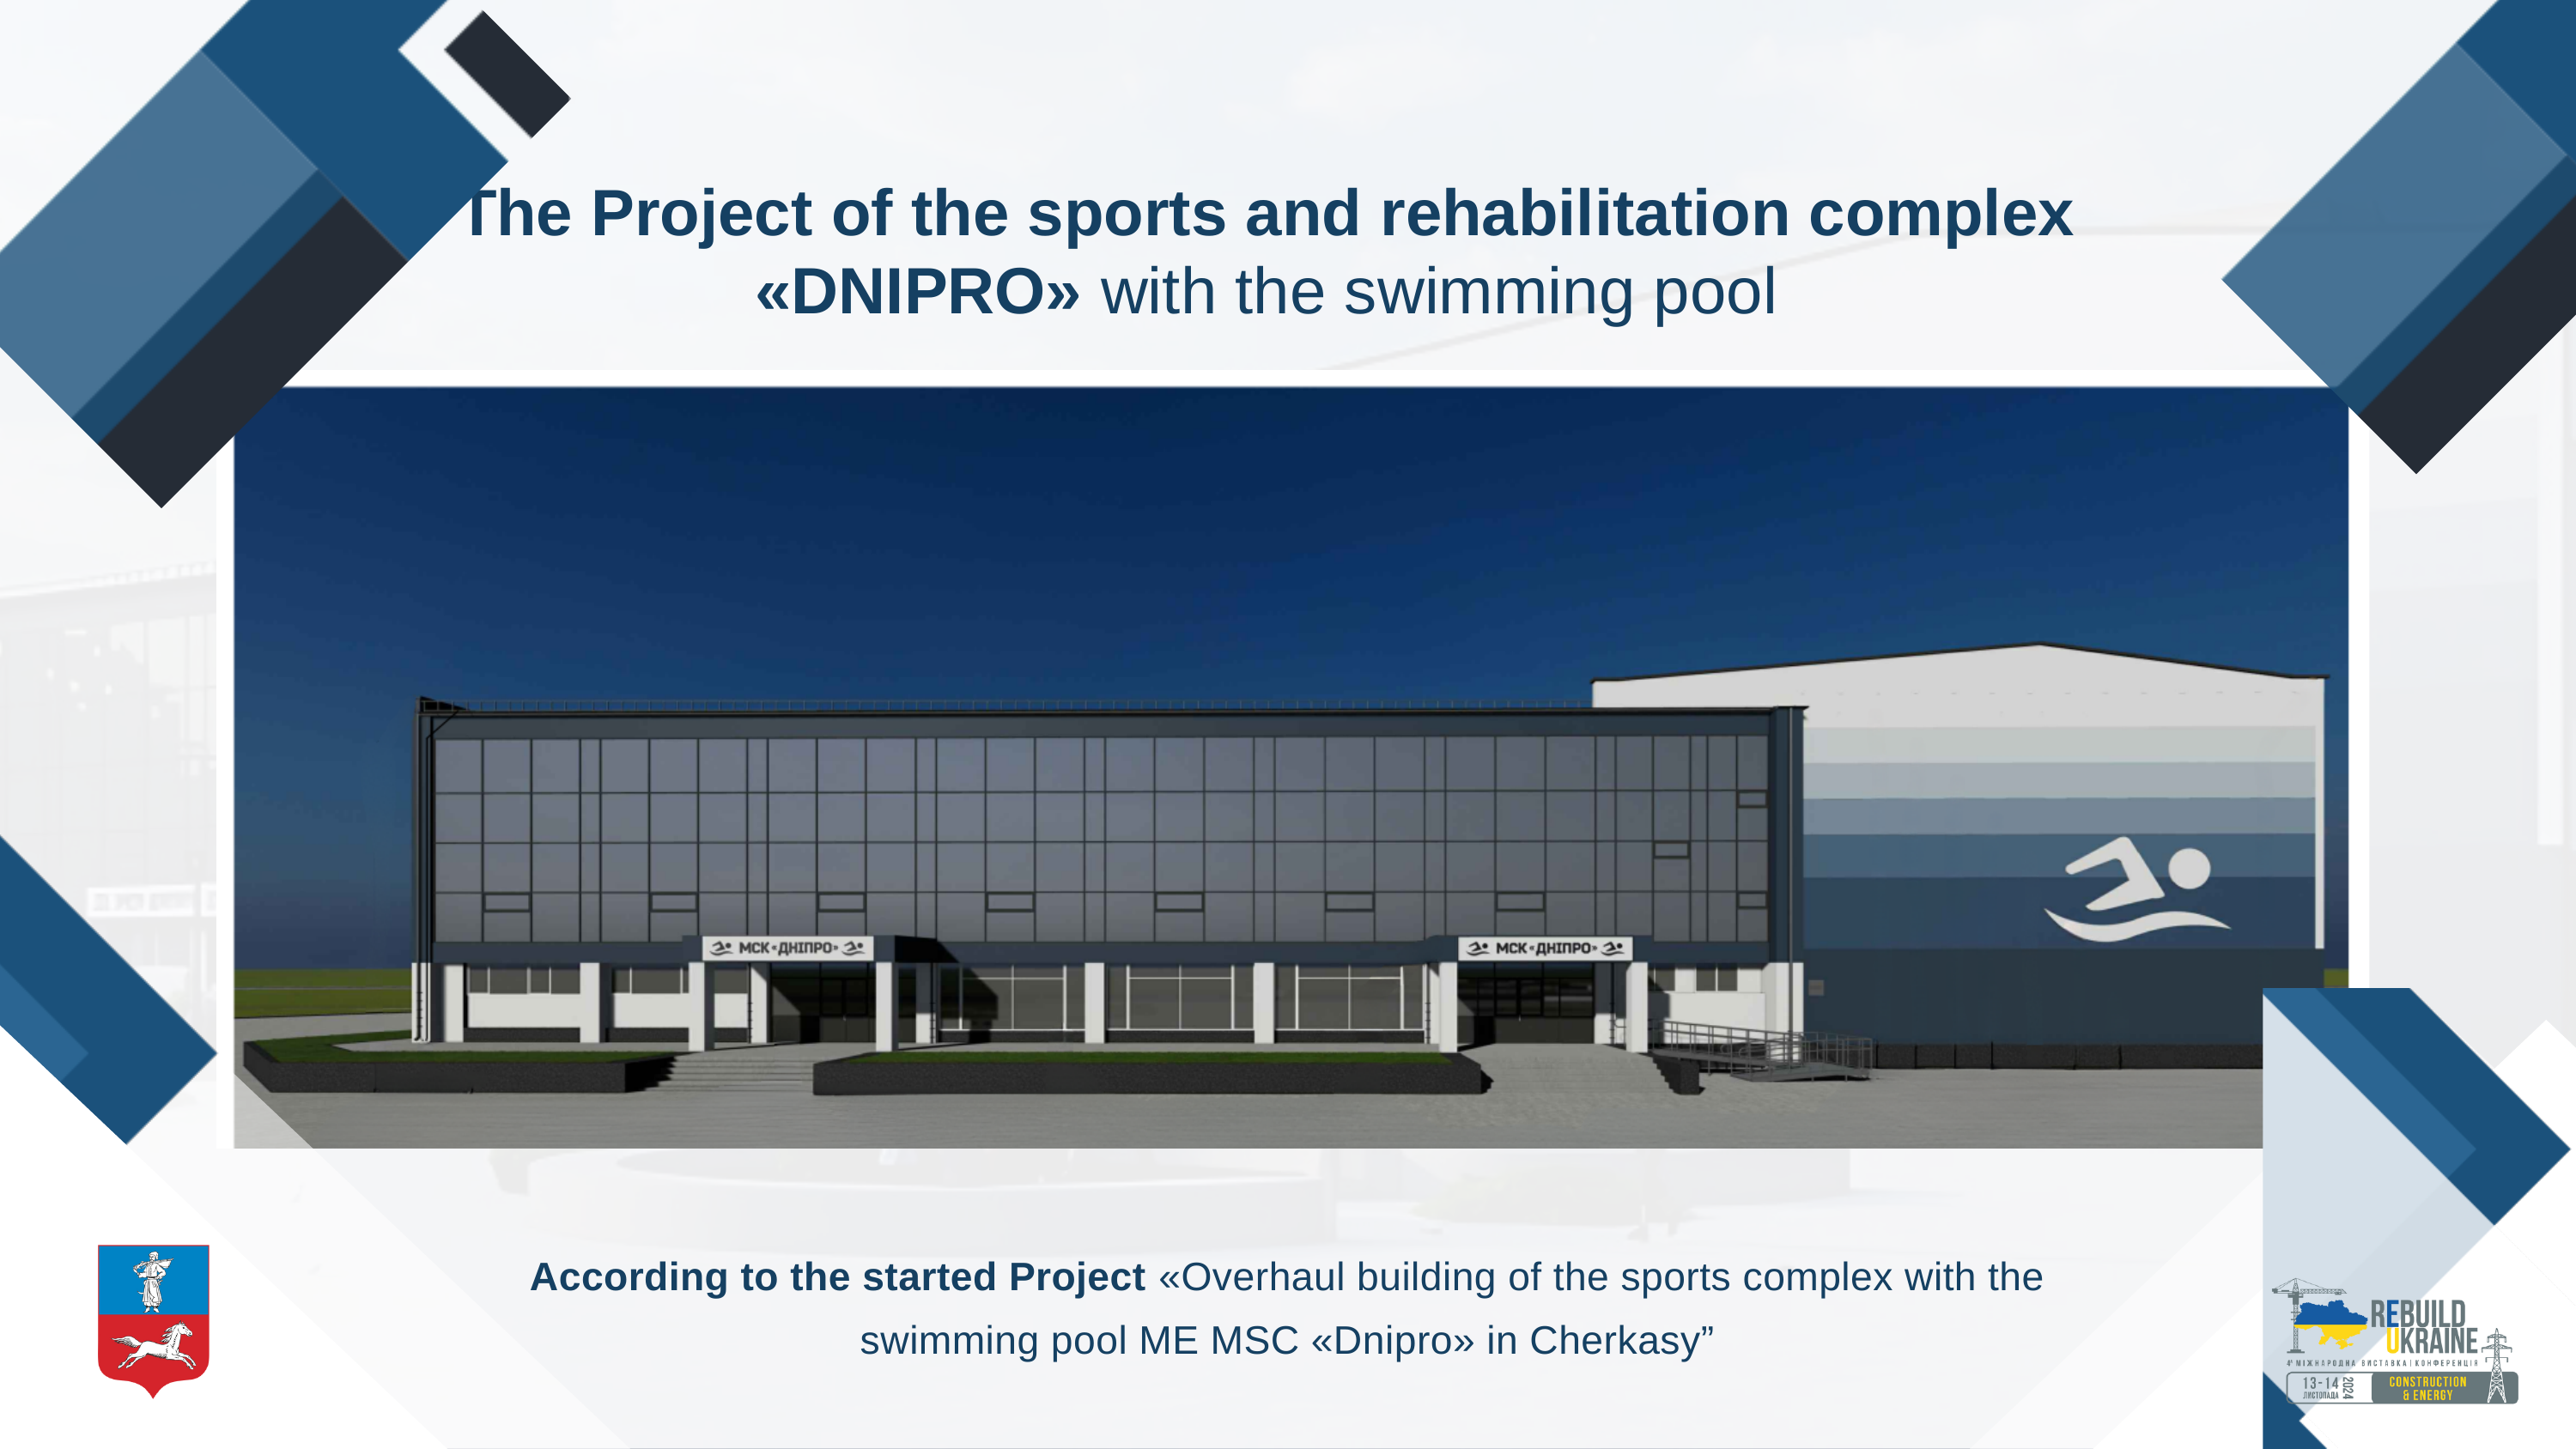

The Project of the sports and rehabilitation complex «DNIPRO» with the swimming pool

According to the started Project «Overhaul building of the sports complex with the swimming pool ME MSC «Dnipro» in Cherkasy”